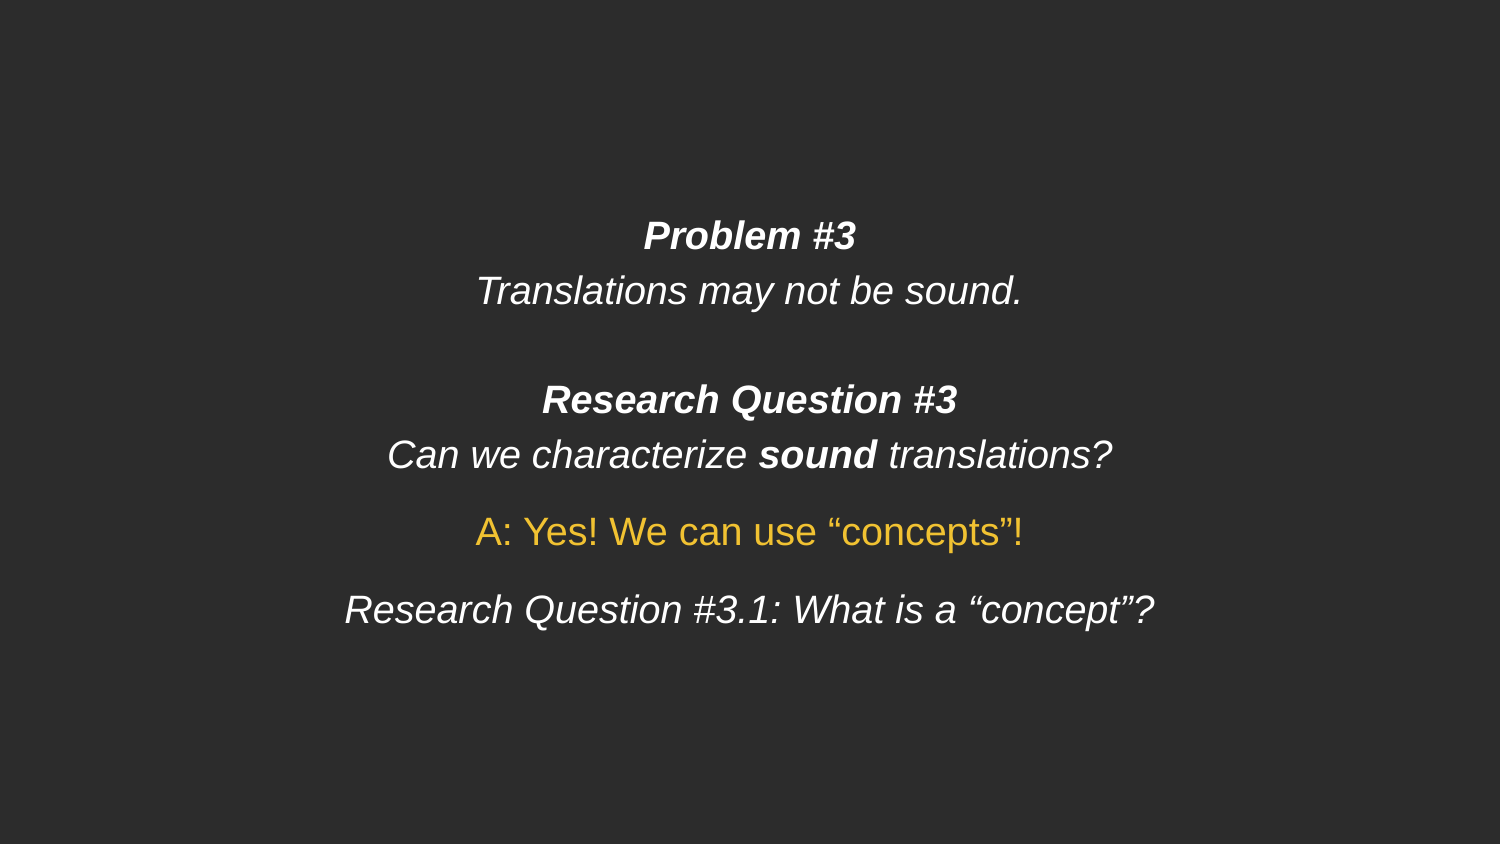

Problem #3
Translations may not be sound.

Research Question #3
Can we characterize sound translations?

A: Yes! We can use “concepts”!

Research Question #3.1: What is a “concept”?